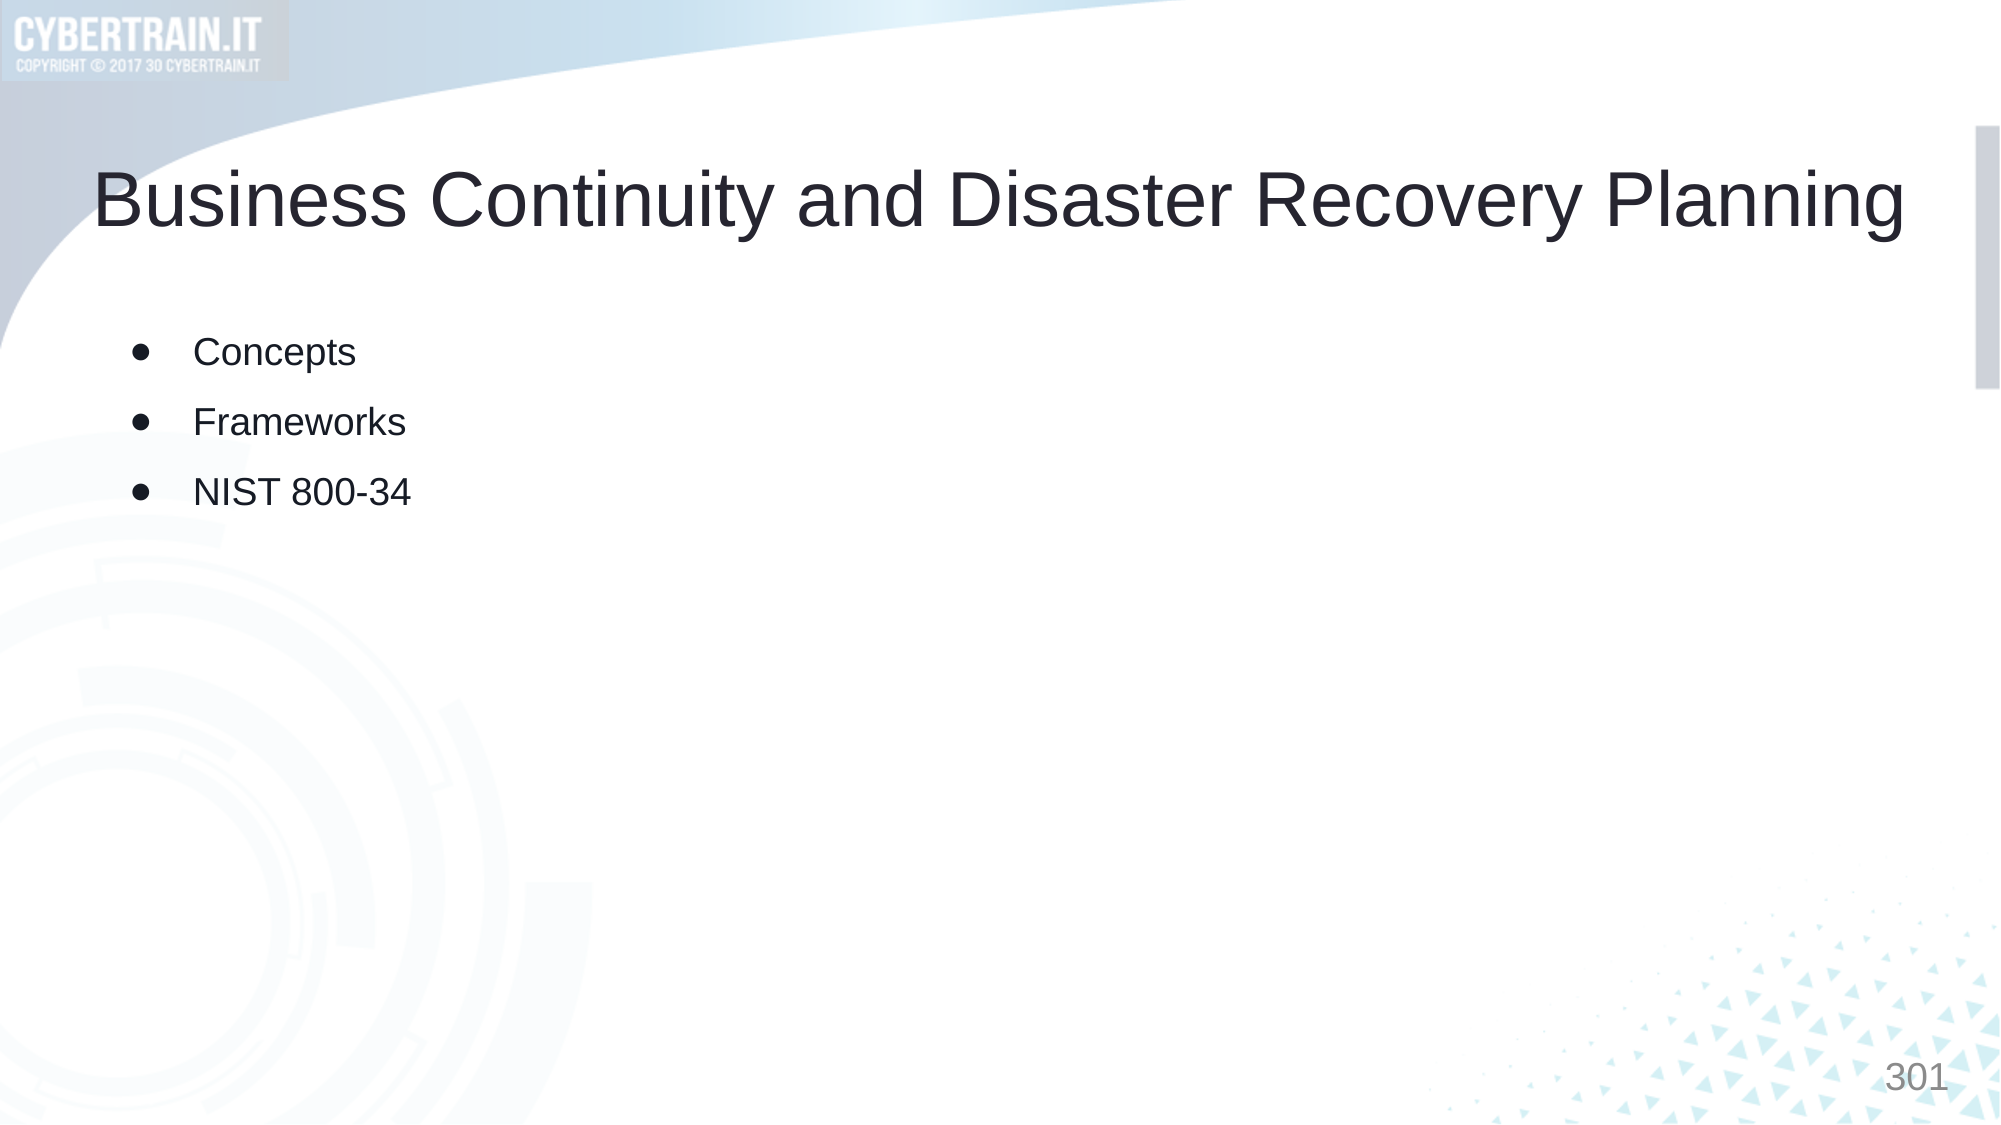

# Business Continuity and Disaster Recovery Planning
Concepts
Frameworks
NIST 800-34
301